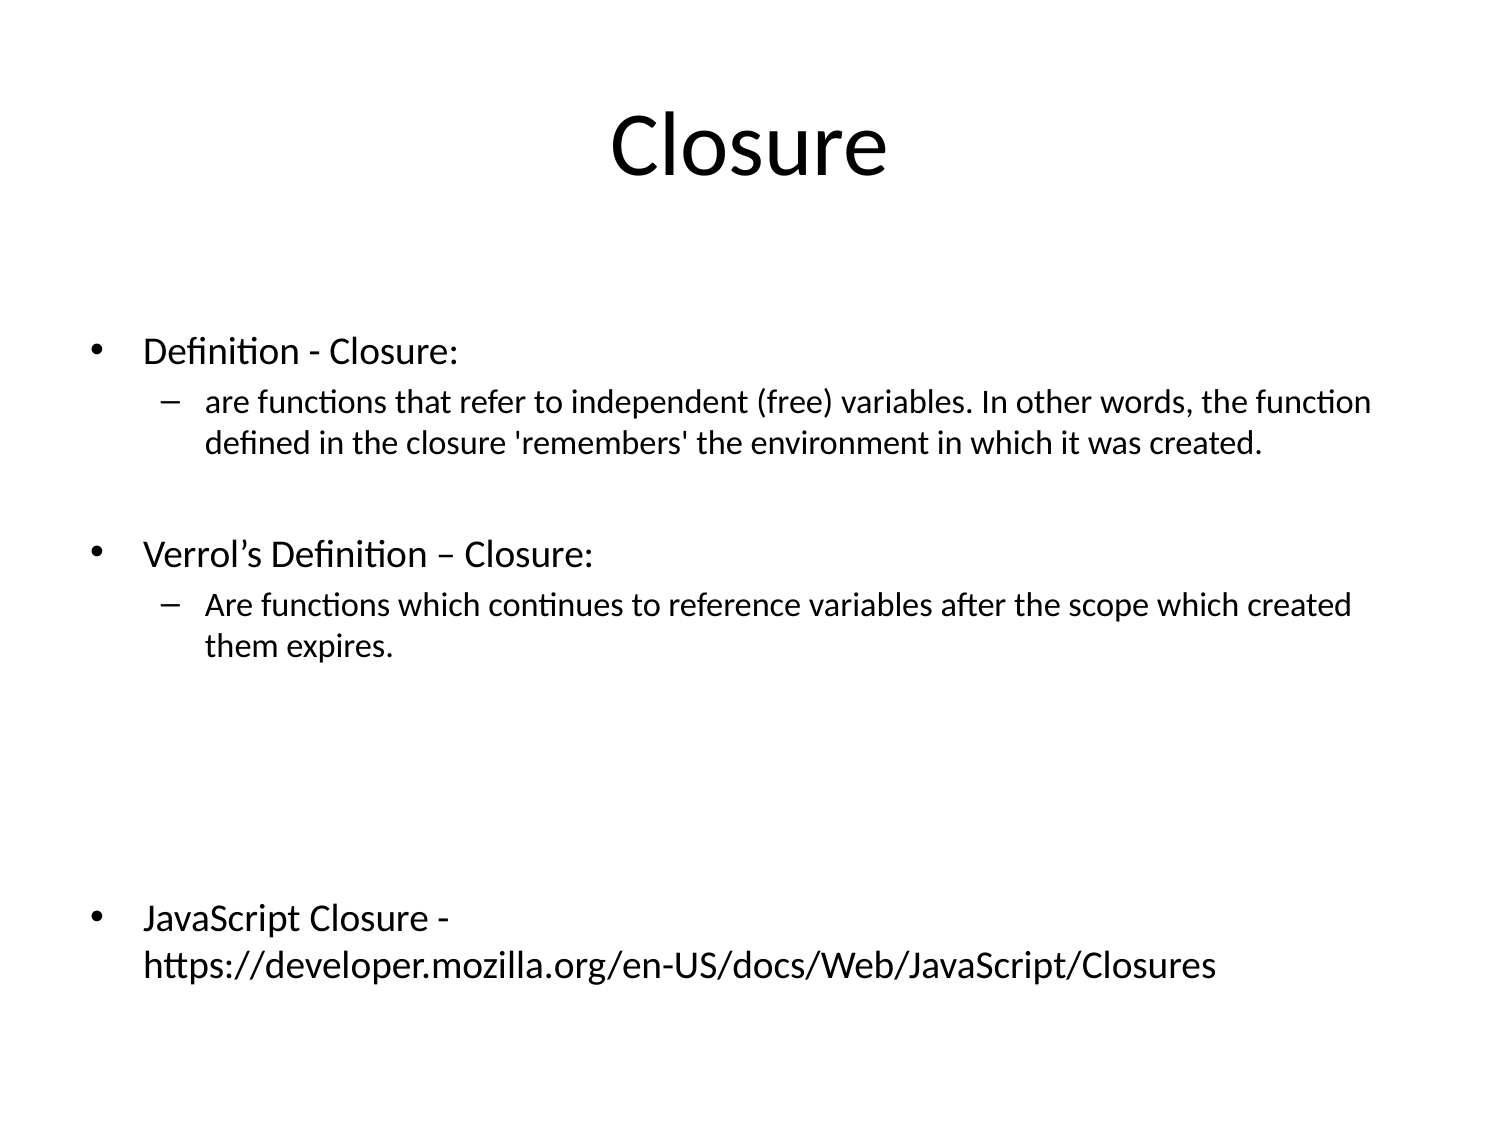

# Closure

Definition - Closure:
are functions that refer to independent (free) variables. In other words, the function defined in the closure 'remembers' the environment in which it was created.

Verrol’s Definition – Closure:
Are functions which continues to reference variables after the scope which created them expires.

JavaScript Closure - https://developer.mozilla.org/en-US/docs/Web/JavaScript/Closures